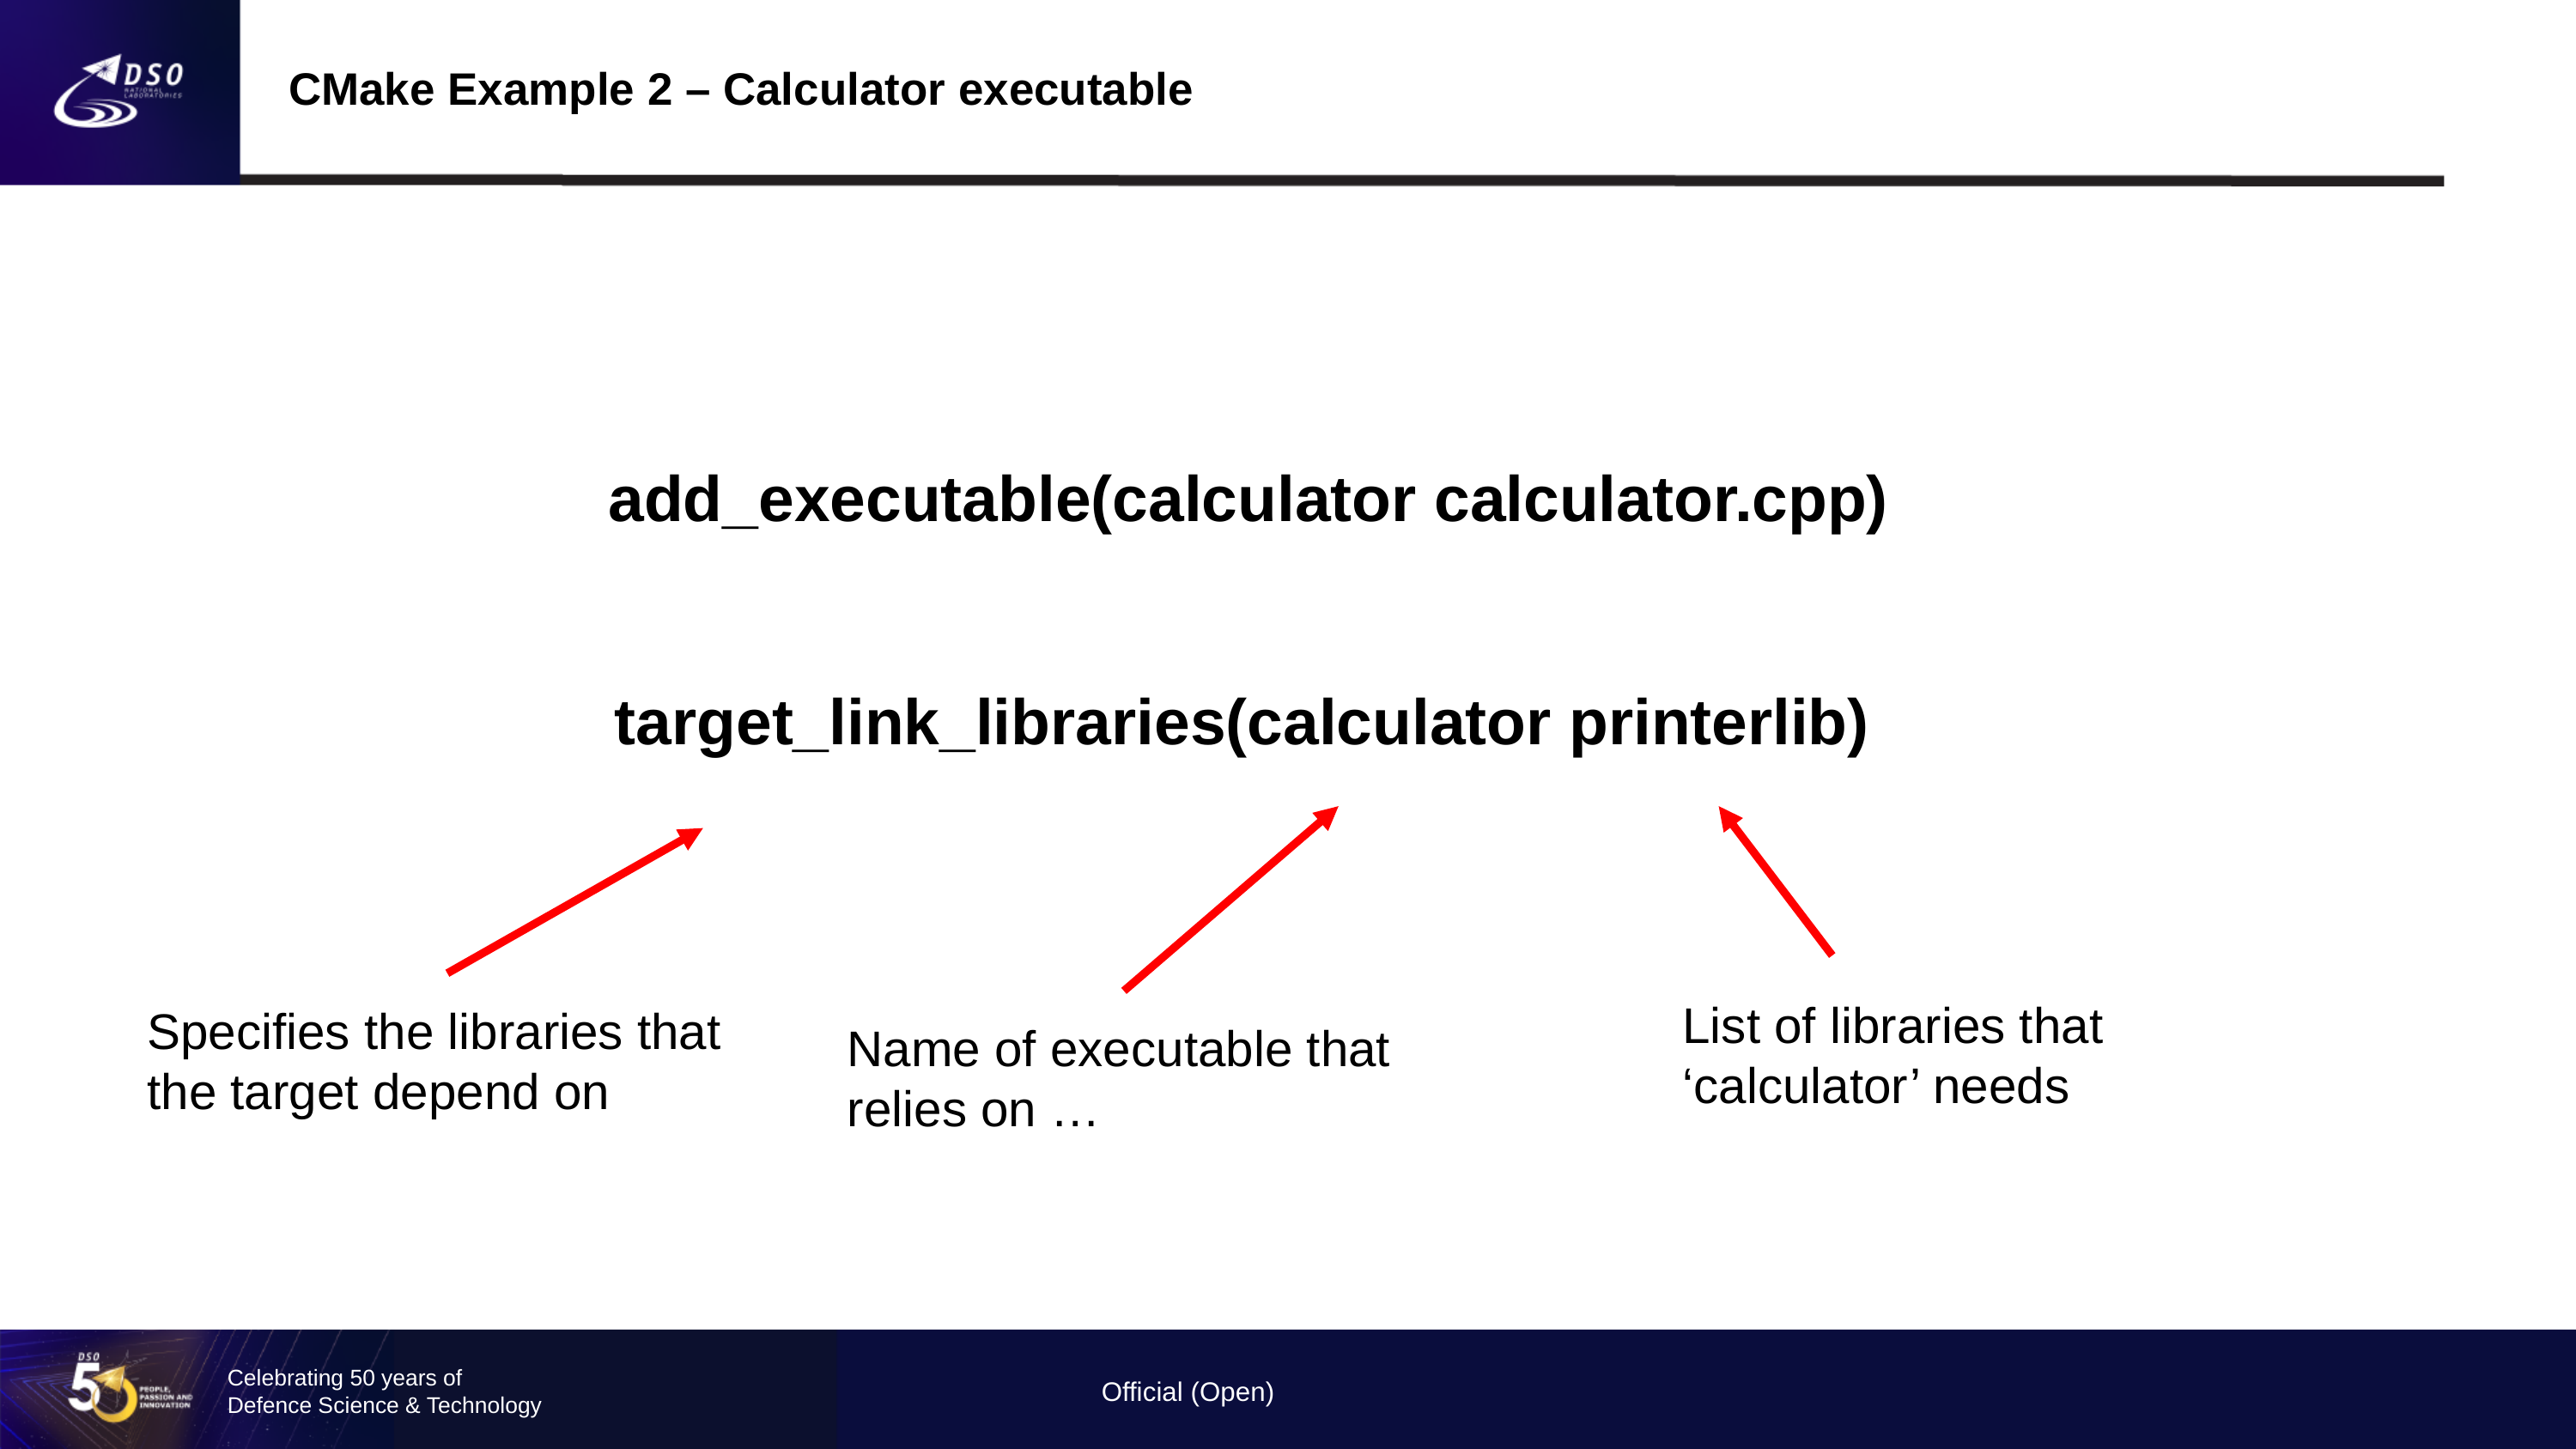

CMake Example 2 – Calculator executable
add_executable(calculator calculator.cpp)
target_link_libraries(calculator printerlib)

List of libraries that ‘calculator’ needs
Specifies the libraries that the target depend on
Name of executable that relies on …